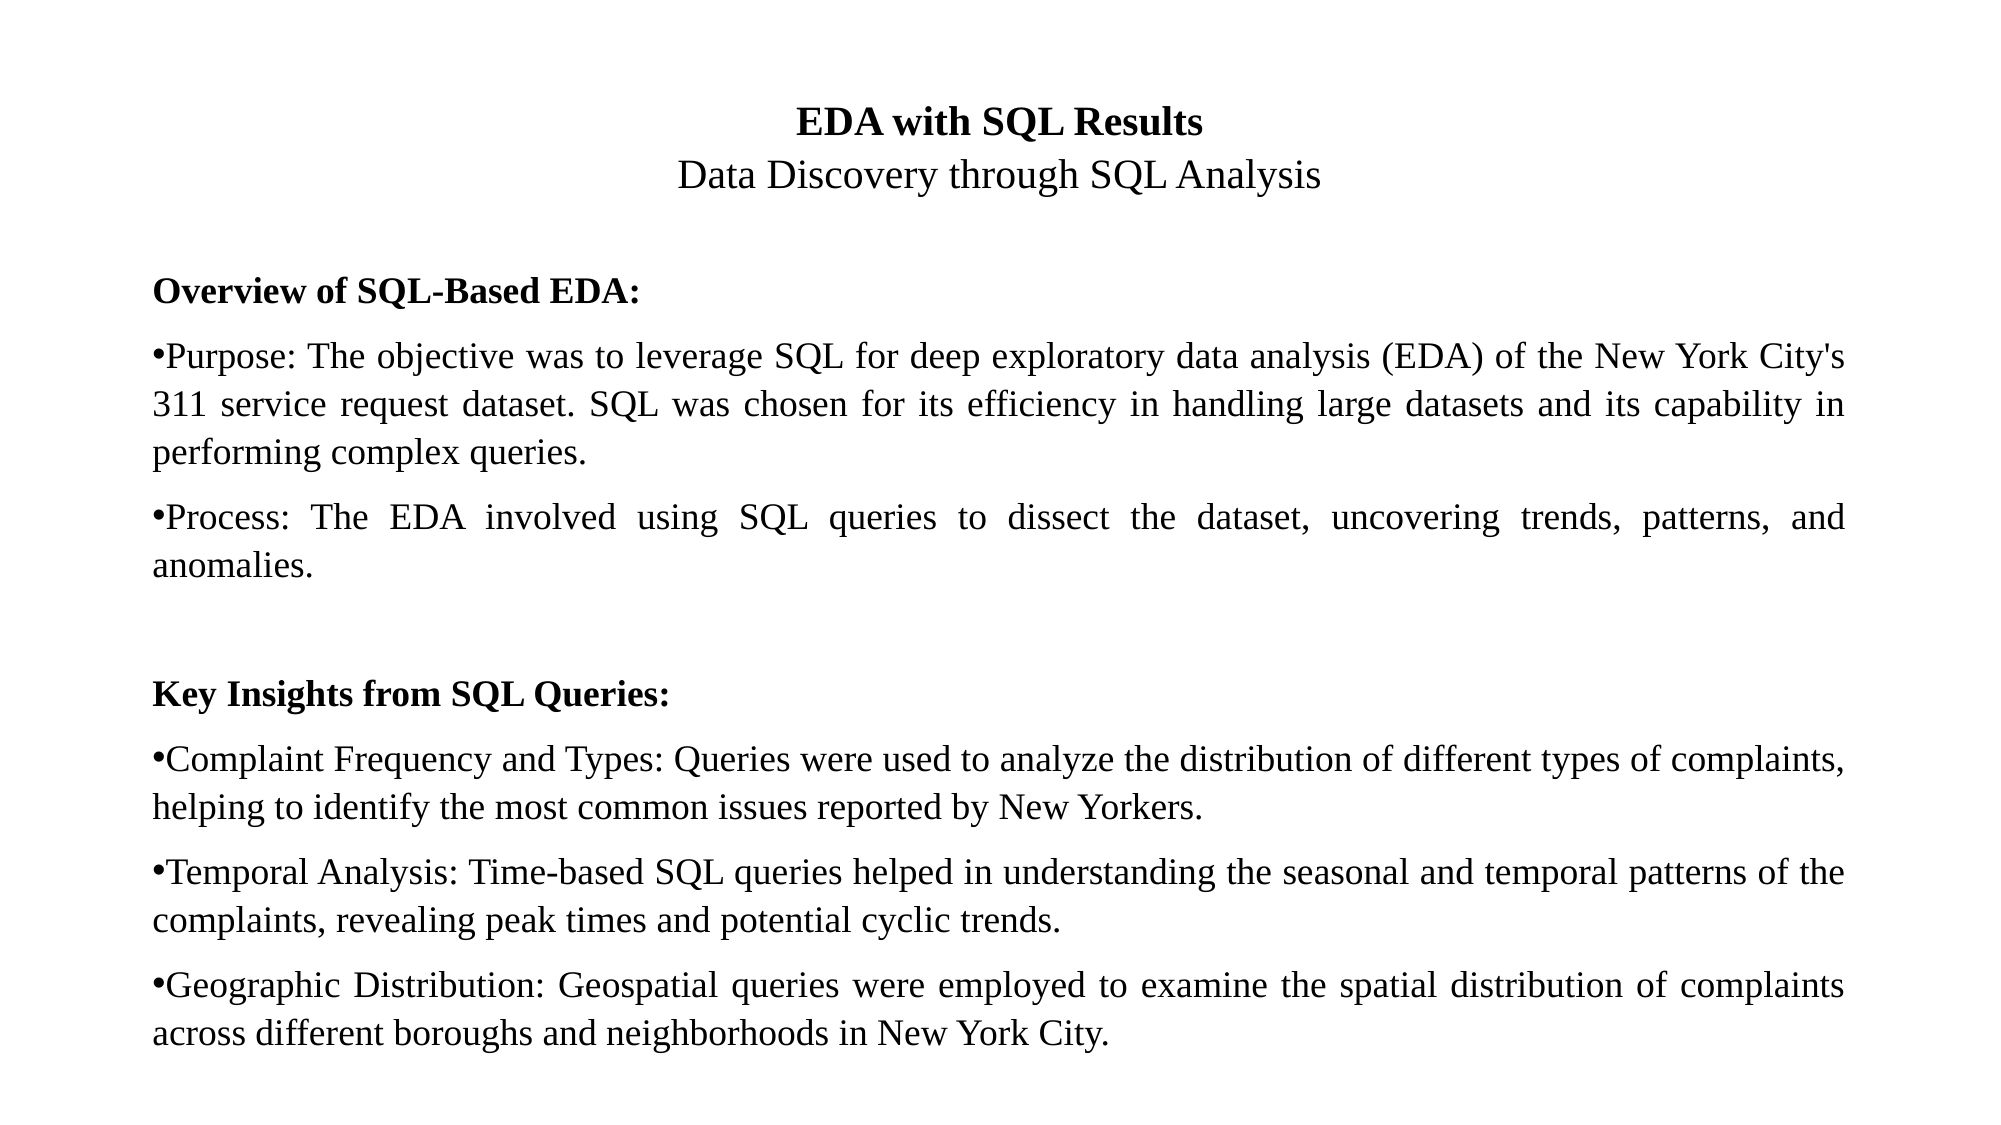

# EDA with SQL Results Data Discovery through SQL Analysis
Overview of SQL-Based EDA:
Purpose: The objective was to leverage SQL for deep exploratory data analysis (EDA) of the New York City's 311 service request dataset. SQL was chosen for its efficiency in handling large datasets and its capability in performing complex queries.
Process: The EDA involved using SQL queries to dissect the dataset, uncovering trends, patterns, and anomalies.

Key Insights from SQL Queries:
Complaint Frequency and Types: Queries were used to analyze the distribution of different types of complaints, helping to identify the most common issues reported by New Yorkers.
Temporal Analysis: Time-based SQL queries helped in understanding the seasonal and temporal patterns of the complaints, revealing peak times and potential cyclic trends.
Geographic Distribution: Geospatial queries were employed to examine the spatial distribution of complaints across different boroughs and neighborhoods in New York City.